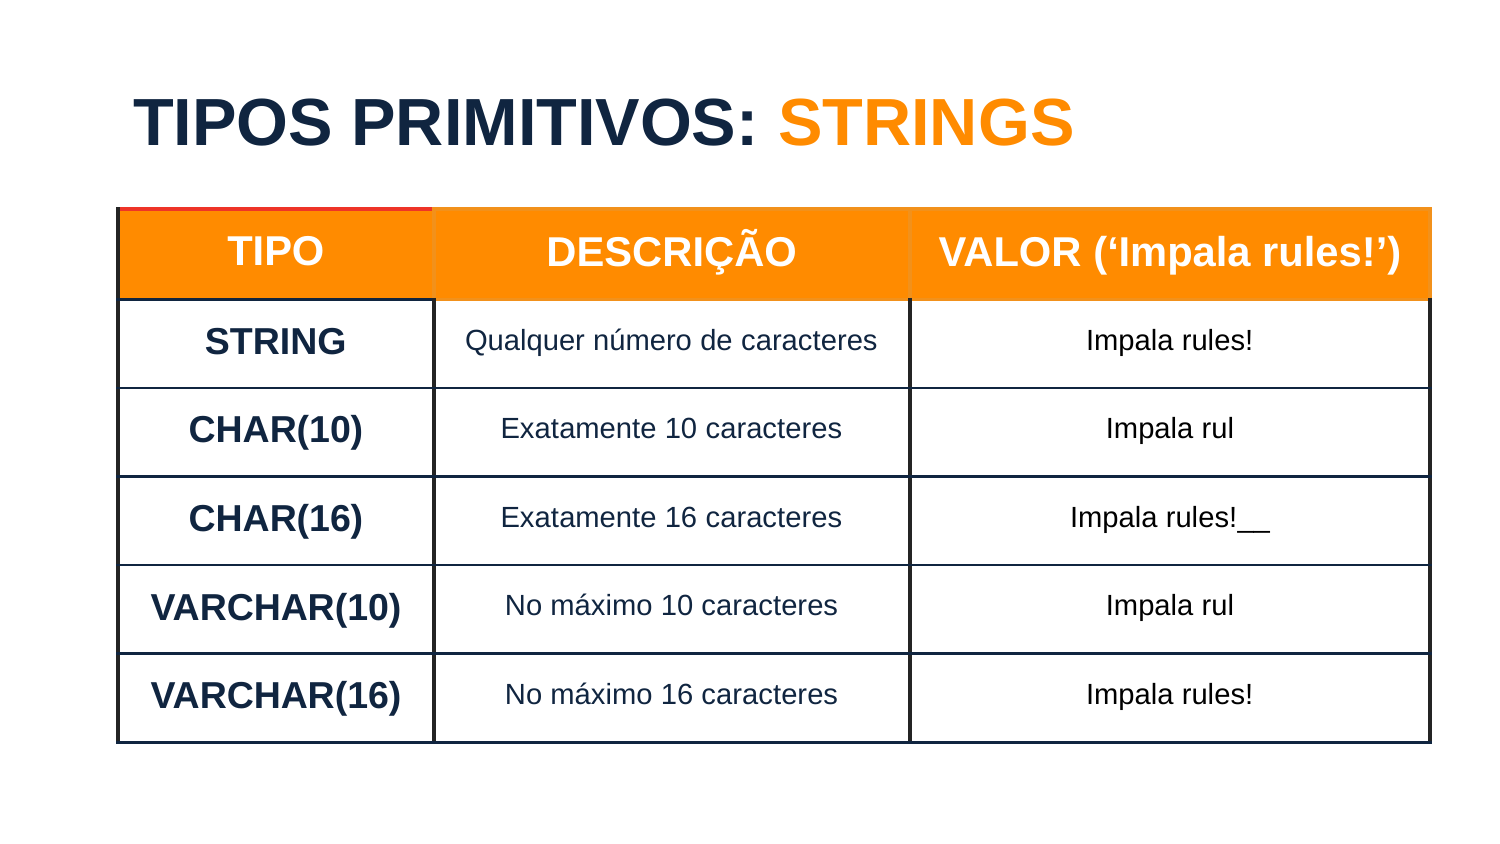

# TIPOS PRIMITIVOS: STRINGS
| TIPO | DESCRIÇÃO | VALOR (‘Impala rules!’) |
| --- | --- | --- |
| STRING | Qualquer número de caracteres | Impala rules! |
| CHAR(10) | Exatamente 10 caracteres | Impala rul |
| CHAR(16) | Exatamente 16 caracteres | Impala rules!\_\_ |
| VARCHAR(10) | No máximo 10 caracteres | Impala rul |
| VARCHAR(16) | No máximo 16 caracteres | Impala rules! |